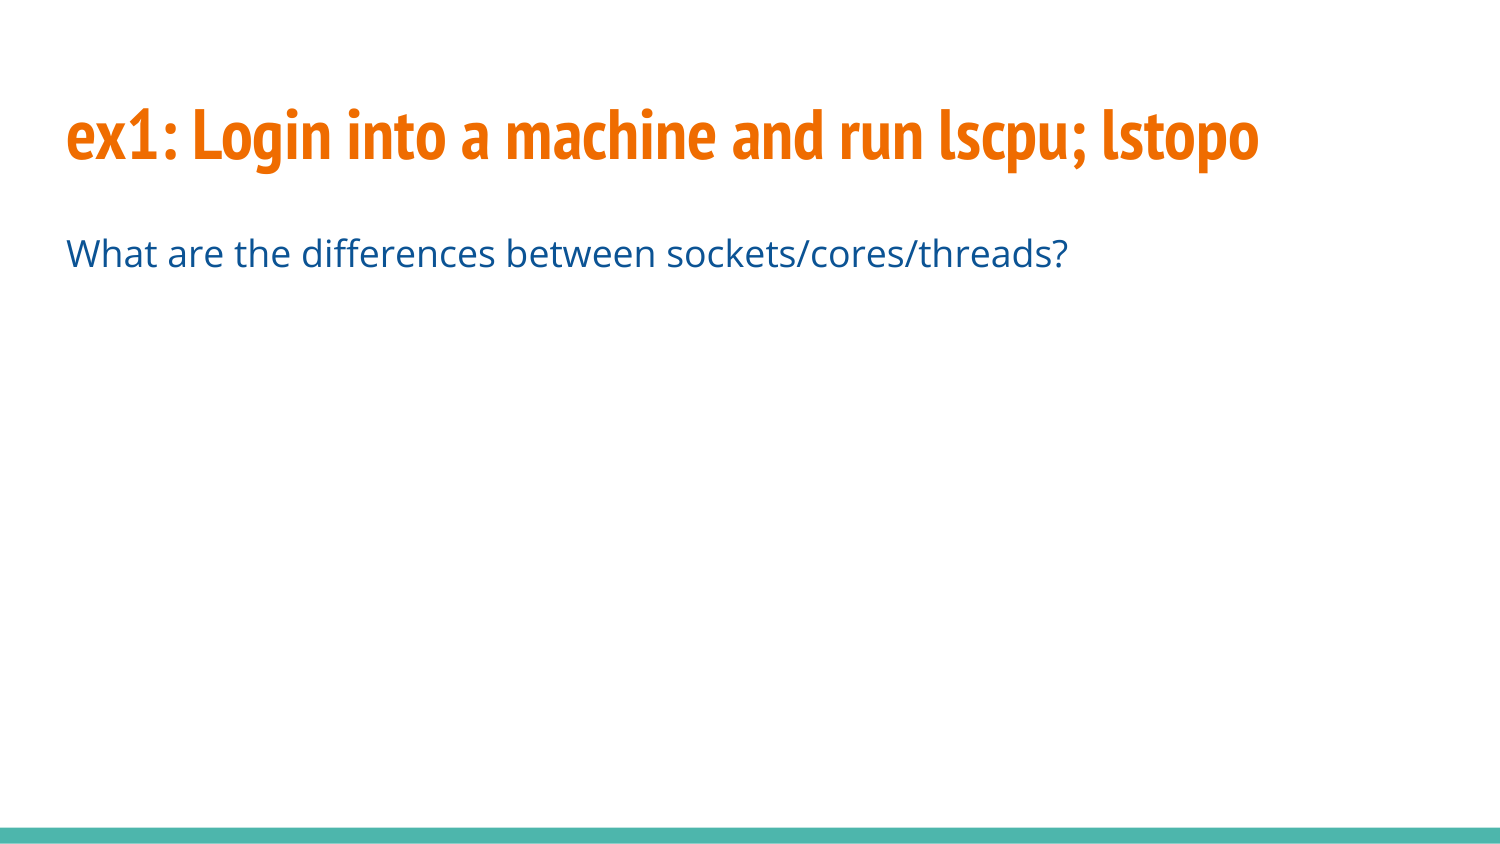

# ex1: Login into a machine and run lscpu; lstopo

What are the differences between sockets/cores/threads?